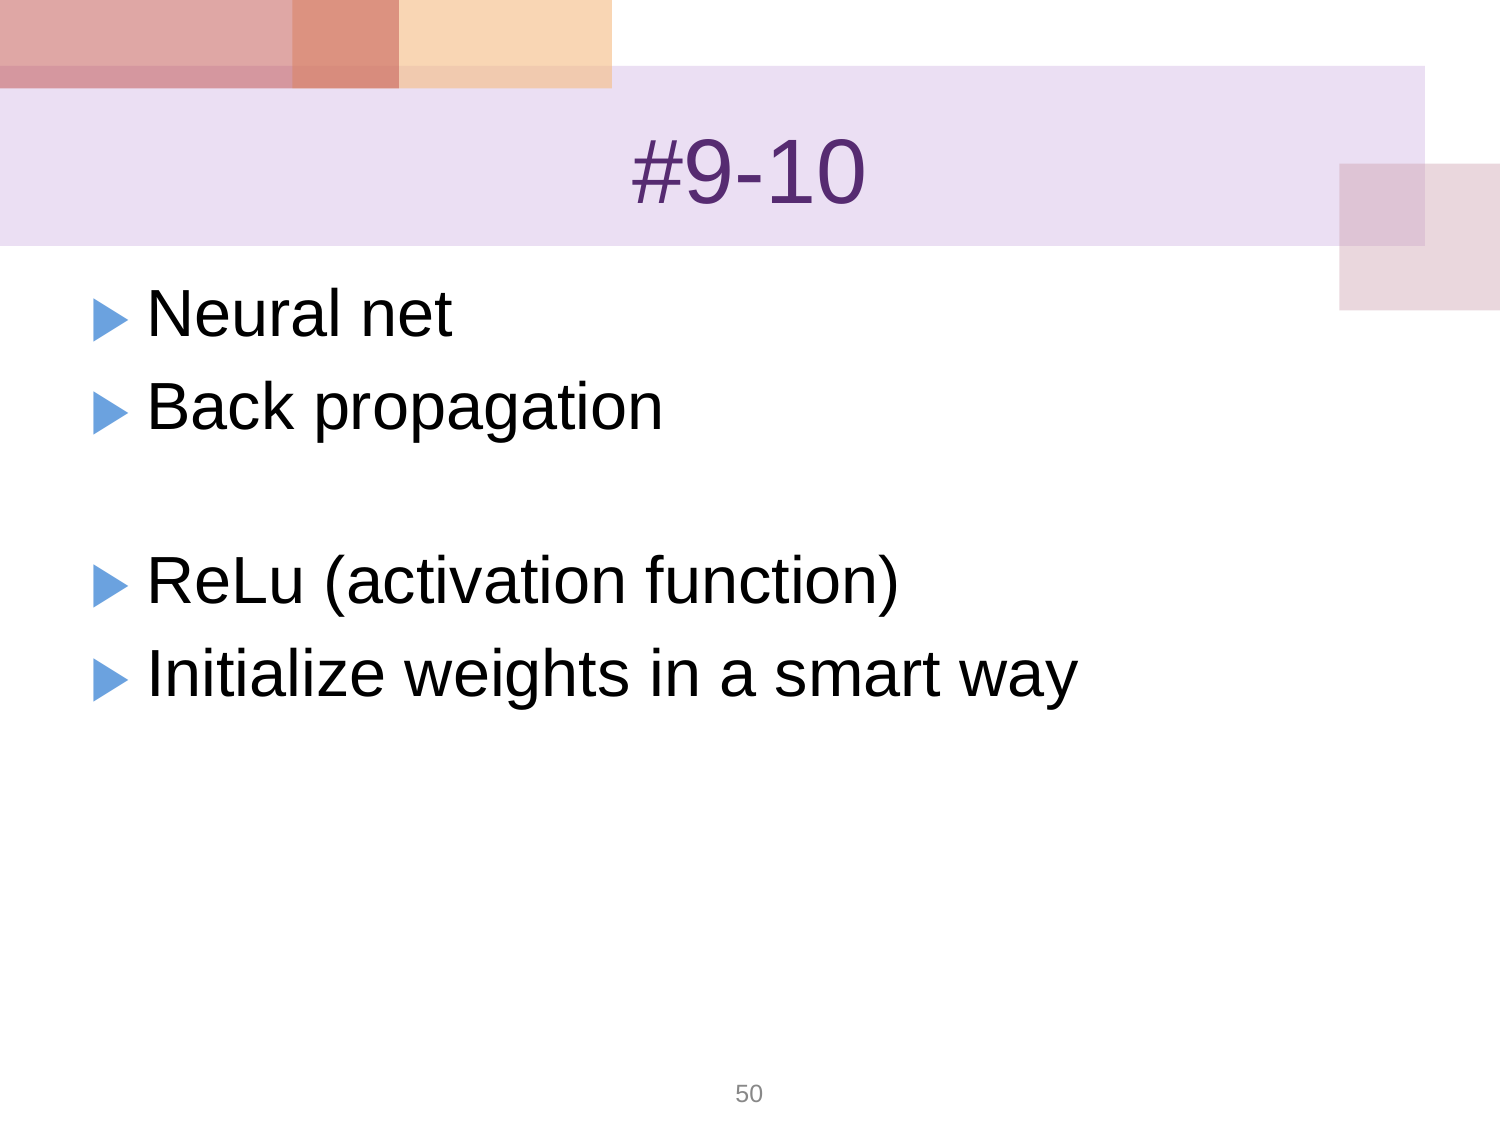

# #9-10
Neural net
Back propagation
ReLu (activation function)
Initialize weights in a smart way
50